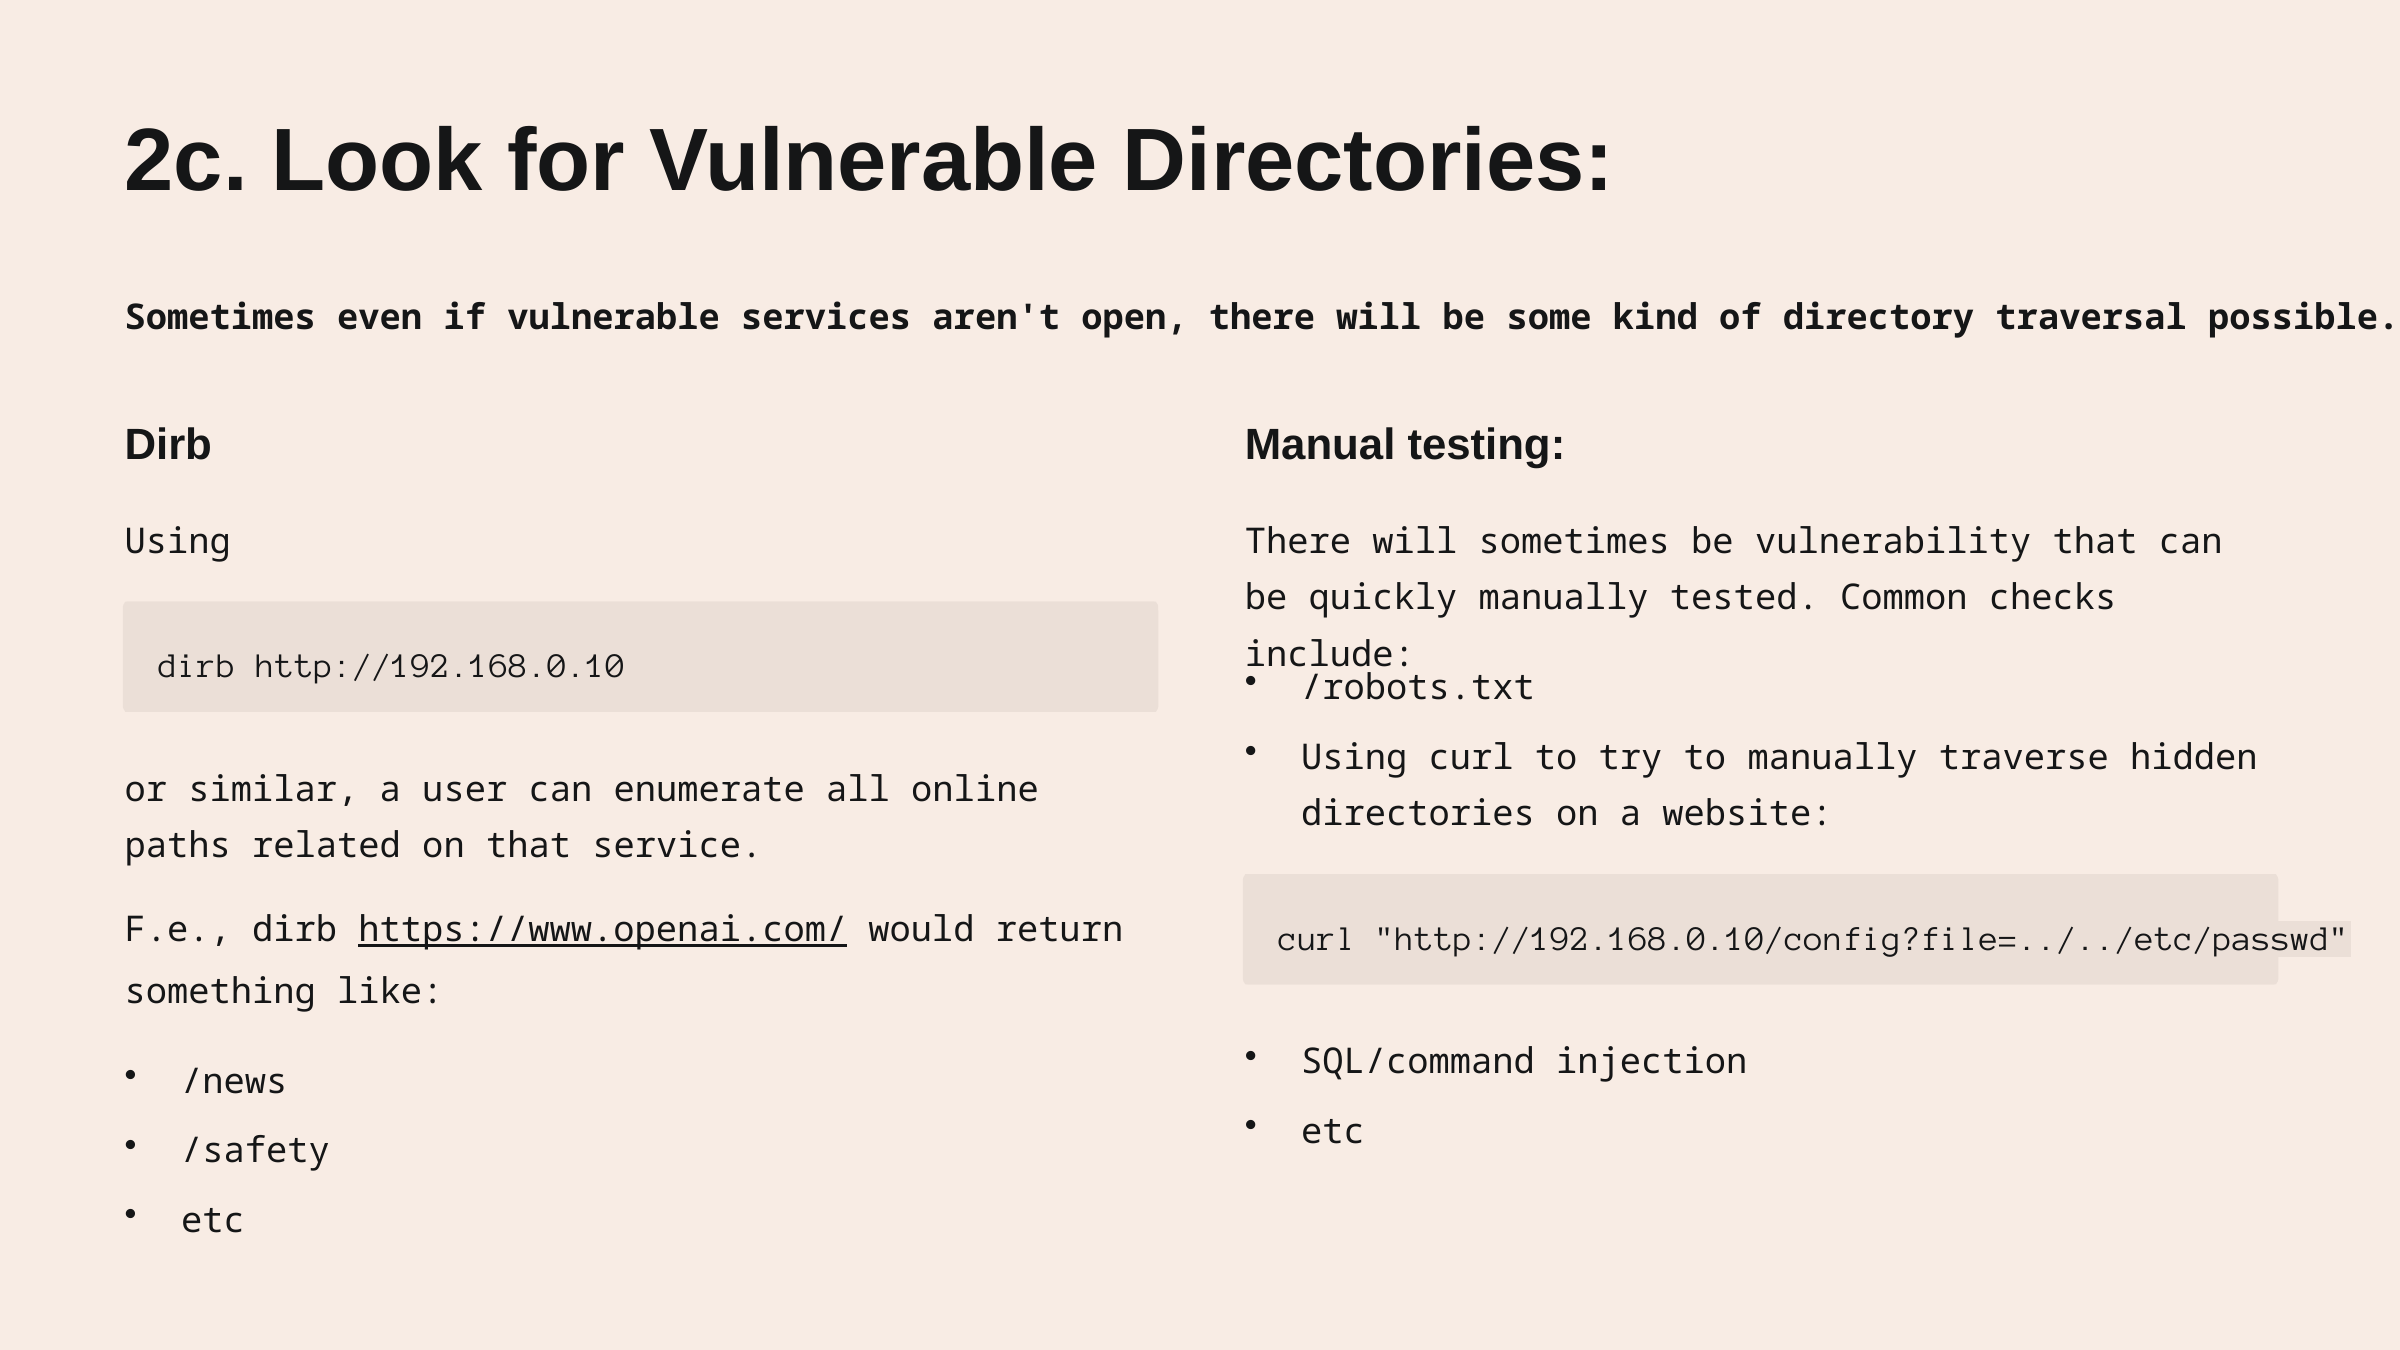

2c. Look for Vulnerable Directories:
Sometimes even if vulnerable services aren't open, there will be some kind of directory traversal possible.
Dirb
Manual testing:
Using
There will sometimes be vulnerability that can be quickly manually tested. Common checks include:

dirb http://192.168.0.10
/robots.txt
Using curl to try to manually traverse hidden directories on a website:
or similar, a user can enumerate all online paths related on that service.

F.e., dirb https://www.openai.com/ would return something like:
curl "http://192.168.0.10/config?file=../../etc/passwd"
SQL/command injection
/news
etc
/safety
etc